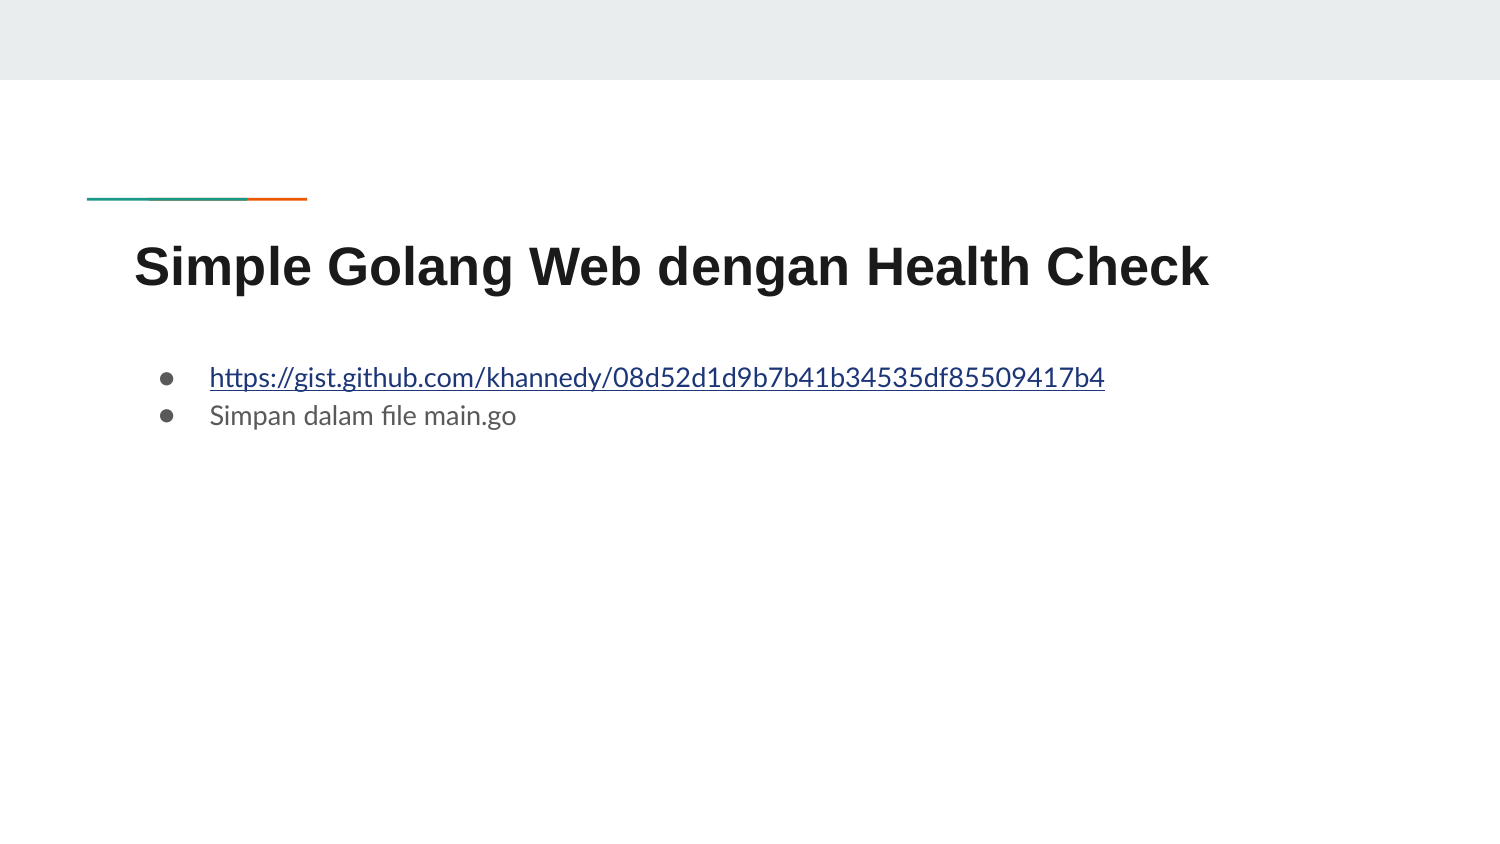

# Simple Golang Web dengan Health Check
https://gist.github.com/khannedy/08d52d1d9b7b41b34535df85509417b4
Simpan dalam file main.go